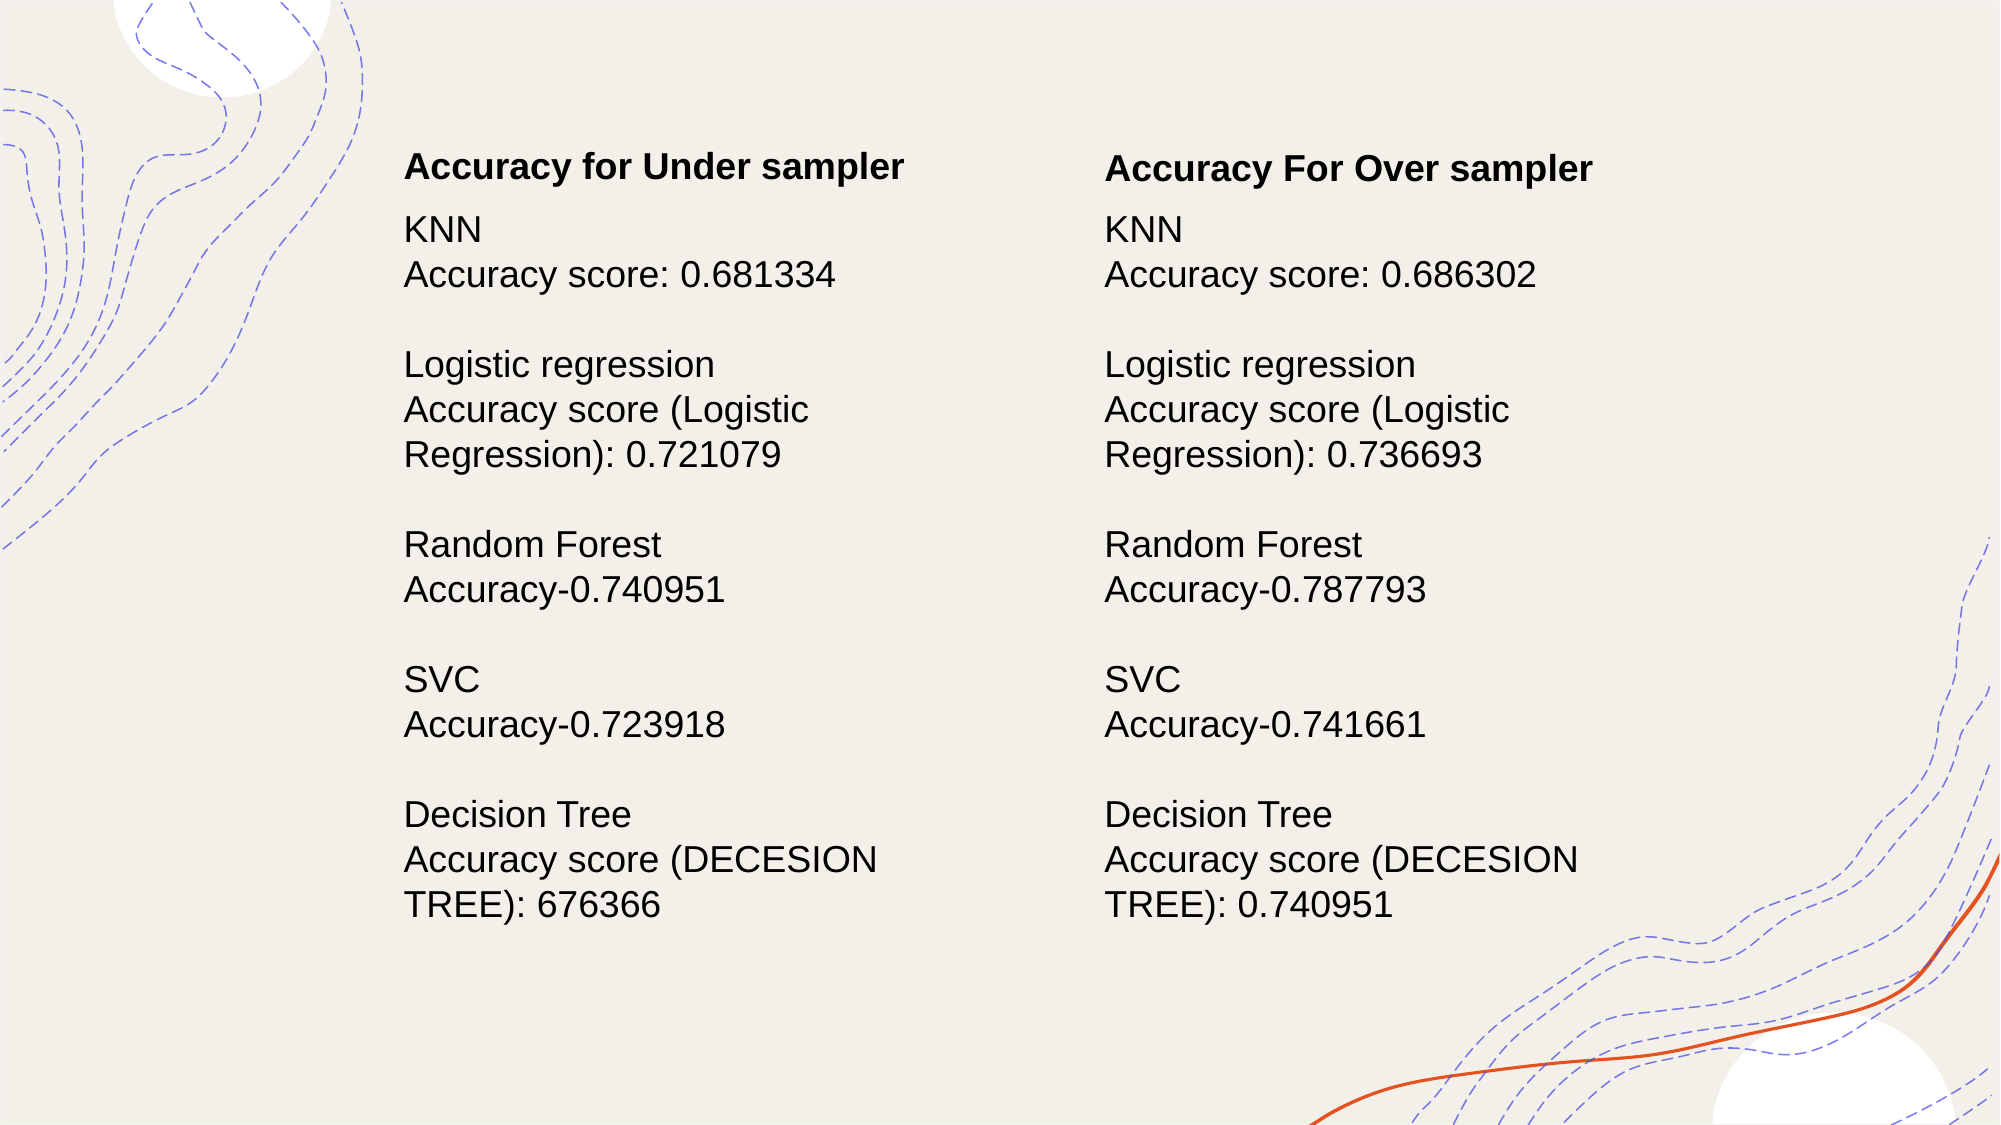

Accuracy for Under sampler

Accuracy For Over sampler
KNN
Accuracy score: 0.681334

Logistic regression
Accuracy score (Logistic Regression): 0.721079

Random Forest
Accuracy-0.740951

SVC
Accuracy-0.723918

Decision Tree
Accuracy score (DECESION TREE): 676366

KNN
Accuracy score: 0.686302

Logistic regression
Accuracy score (Logistic Regression): 0.736693

Random Forest
Accuracy-0.787793

SVC
Accuracy-0.741661

Decision Tree
Accuracy score (DECESION TREE): 0.740951